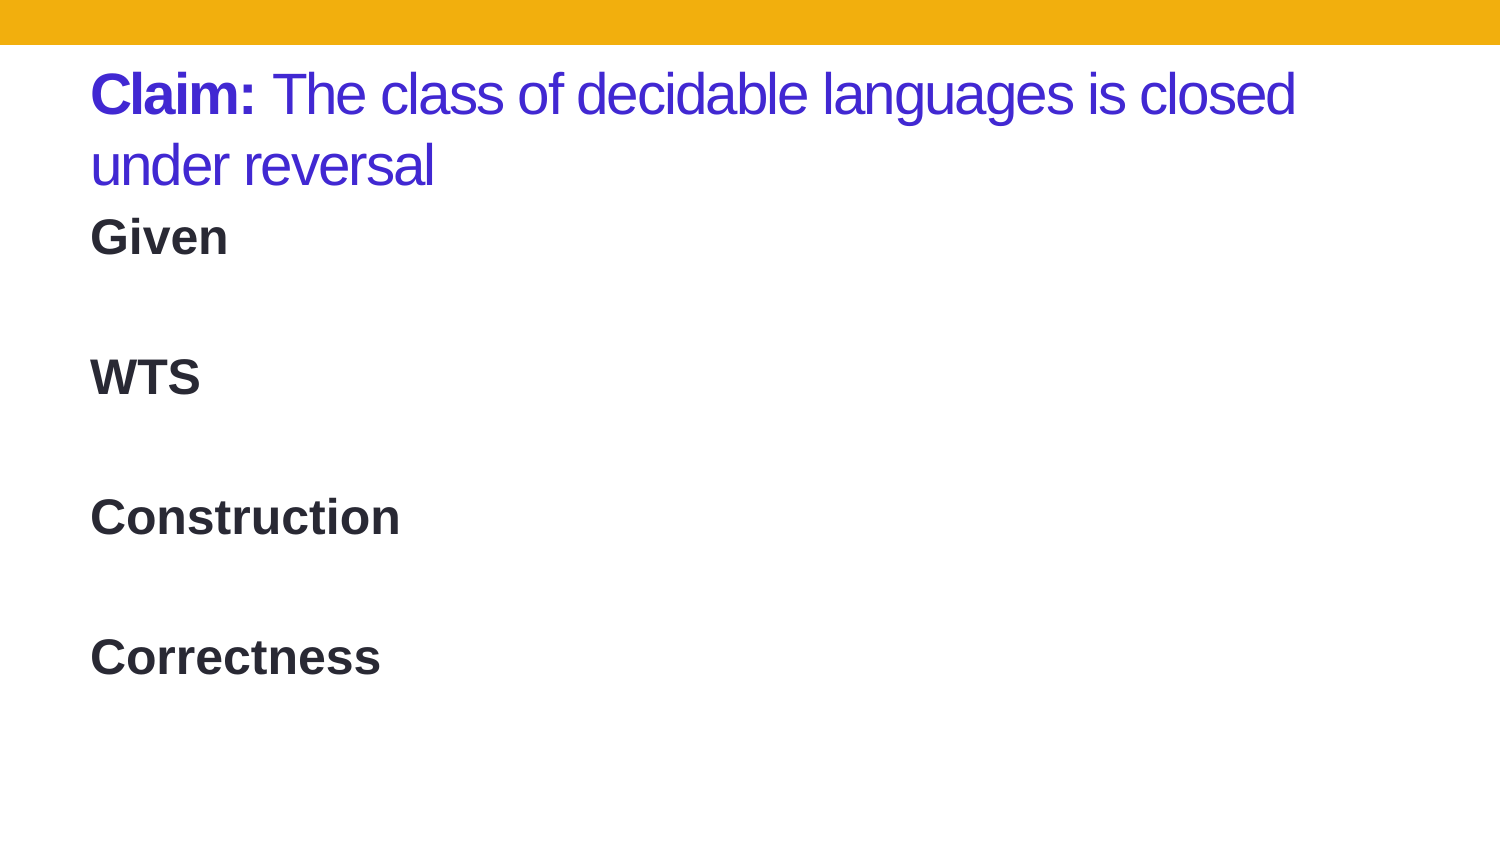

# Claim: The class of decidable languages is closed under reversal
Given

WTS

Construction

Correctness